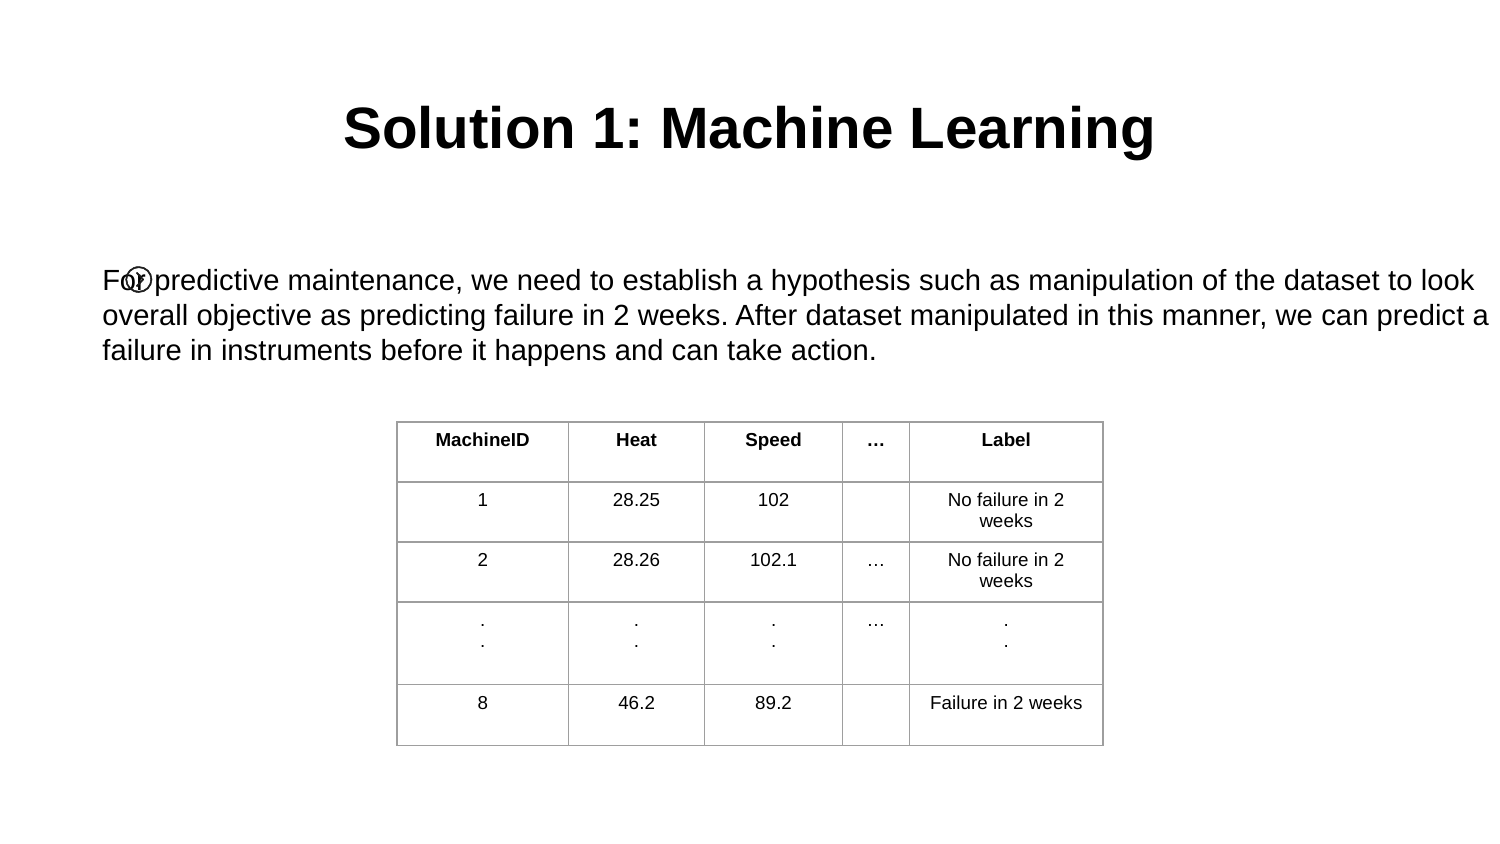

Solution 1: Machine Learning
For predictive maintenance, we need to establish a hypothesis such as manipulation of the dataset to look
overall objective as predicting failure in 2 weeks. After dataset manipulated in this manner, we can predict a
failure in instruments before it happens and can take action.

| MachineID | Heat | Speed | … | Label |
| --- | --- | --- | --- | --- |
| 1 | 28.25 | 102 |  | No failure in 2 weeks |
| 2 | 28.26 | 102.1 | … | No failure in 2 weeks |
| . . | . . | . . | … | . . |
| 8 | 46.2 | 89.2 |  | Failure in 2 weeks |